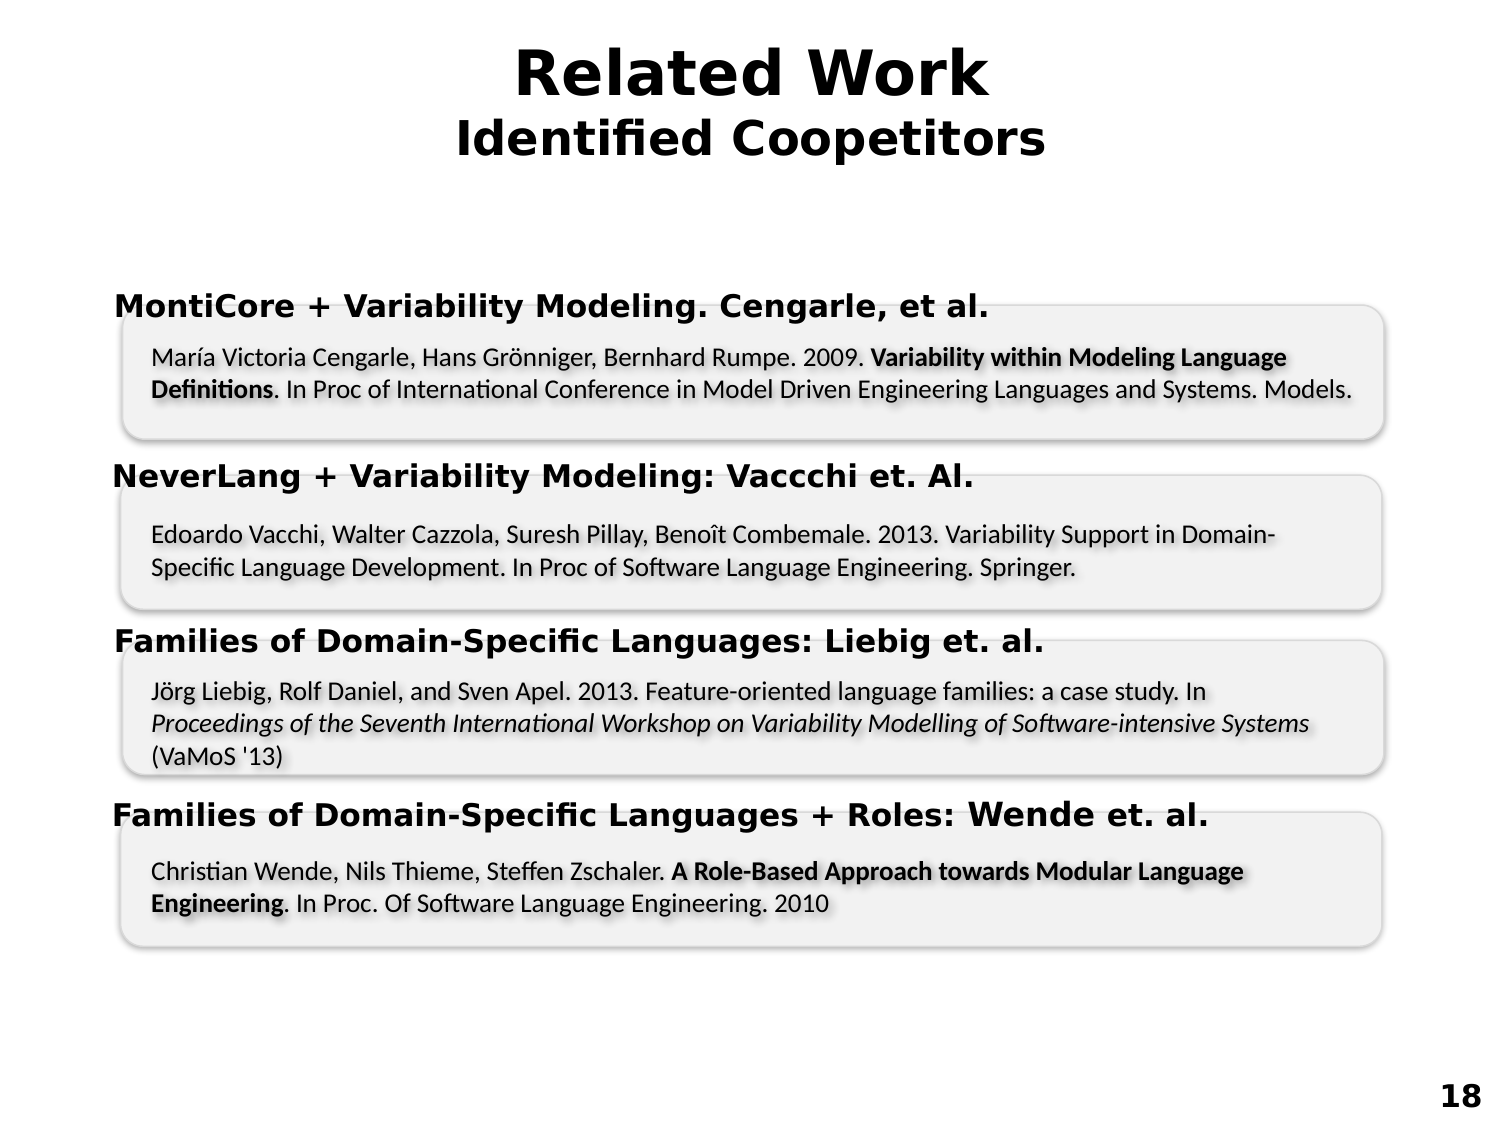

Related Work
Identified Coopetitors
MontiCore + Variability Modeling. Cengarle, et al.

María Victoria Cengarle, Hans Grönniger, Bernhard Rumpe. 2009. Variability within Modeling Language Definitions. In Proc of International Conference in Model Driven Engineering Languages and Systems. Models.
NeverLang + Variability Modeling: Vaccchi et. Al.

Edoardo Vacchi, Walter Cazzola, Suresh Pillay, Benoît Combemale. 2013. Variability Support in Domain-Specific Language Development. In Proc of Software Language Engineering. Springer.
Families of Domain-Specific Languages: Liebig et. al.

Jörg Liebig, Rolf Daniel, and Sven Apel. 2013. Feature-oriented language families: a case study. In Proceedings of the Seventh International Workshop on Variability Modelling of Software-intensive Systems (VaMoS '13)
Families of Domain-Specific Languages + Roles: Wende et. al.

Christian Wende, Nils Thieme, Steffen Zschaler. A Role-Based Approach towards Modular Language Engineering. In Proc. Of Software Language Engineering. 2010
18